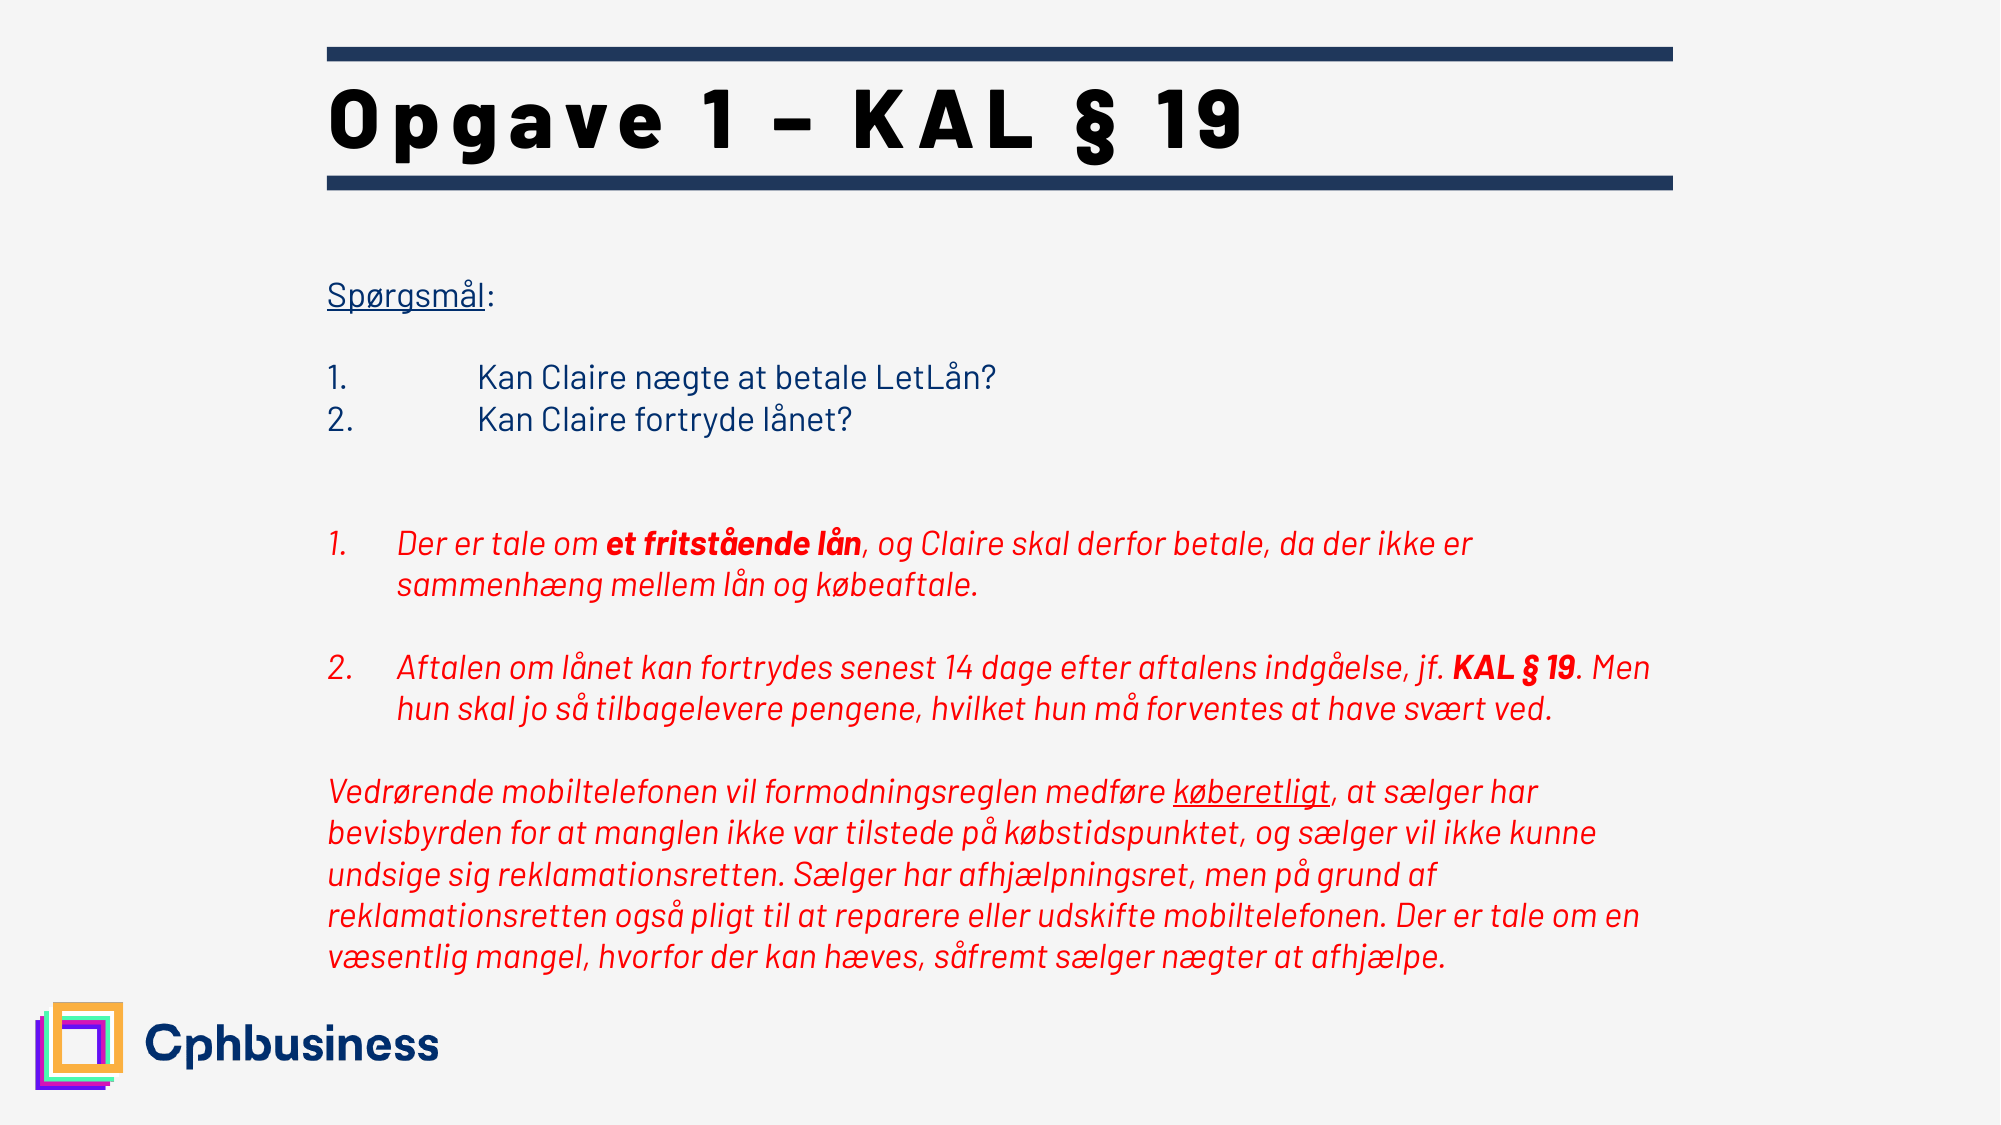

# Opgave 1 – KAL § 19

Spørgsmål:

1. 	Kan Claire nægte at betale LetLån?
2. 	Kan Claire fortryde lånet?

Der er tale om et fritstående lån, og Claire skal derfor betale, da der ikke er sammenhæng mellem lån og købeaftale.

Aftalen om lånet kan fortrydes senest 14 dage efter aftalens indgåelse, jf. KAL § 19. Men hun skal jo så tilbagelevere pengene, hvilket hun må forventes at have svært ved.

Vedrørende mobiltelefonen vil formodningsreglen medføre køberetligt, at sælger har bevisbyrden for at manglen ikke var tilstede på købstidspunktet, og sælger vil ikke kunne undsige sig reklamationsretten. Sælger har afhjælpningsret, men på grund af reklamationsretten også pligt til at reparere eller udskifte mobiltelefonen. Der er tale om en væsentlig mangel, hvorfor der kan hæves, såfremt sælger nægter at afhjælpe.